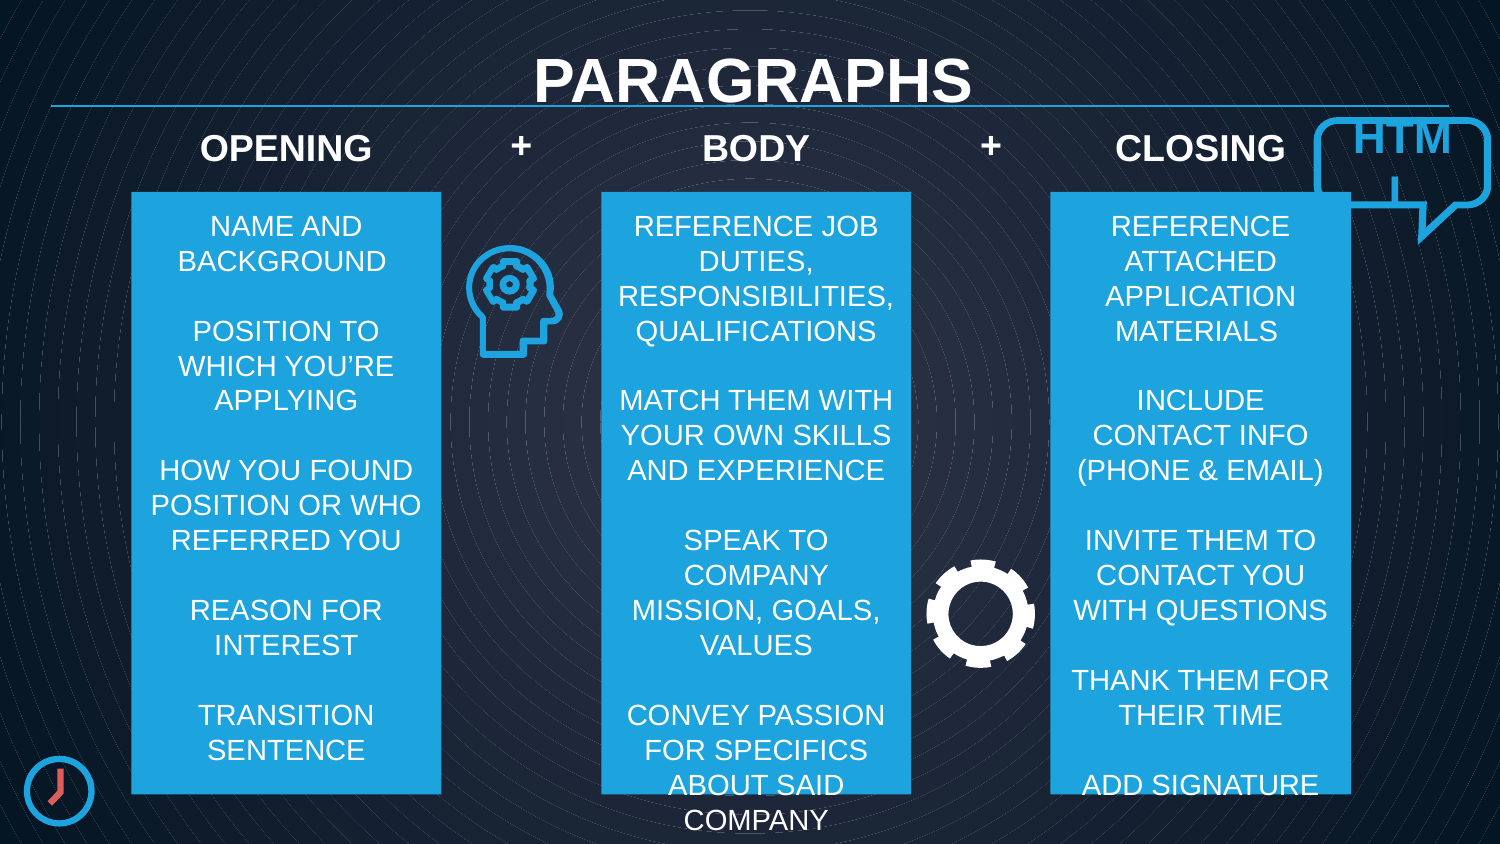

PARAGRAPHS
+
+

HTML
OPENING
BODY
# CLOSING
NAME AND BACKGROUND

POSITION TO WHICH YOU’RE APPLYING

HOW YOU FOUND POSITION OR WHO REFERRED YOU

REASON FOR INTEREST

TRANSITION SENTENCE

REFERENCE JOB DUTIES, RESPONSIBILITIES, QUALIFICATIONS

MATCH THEM WITH YOUR OWN SKILLS AND EXPERIENCE

SPEAK TO COMPANY MISSION, GOALS, VALUES

CONVEY PASSION FOR SPECIFICS ABOUT SAID COMPANY

REFERENCE ATTACHED APPLICATION MATERIALS

INCLUDE CONTACT INFO (PHONE & EMAIL)

INVITE THEM TO CONTACT YOU WITH QUESTIONS

THANK THEM FOR THEIR TIME

ADD SIGNATURE